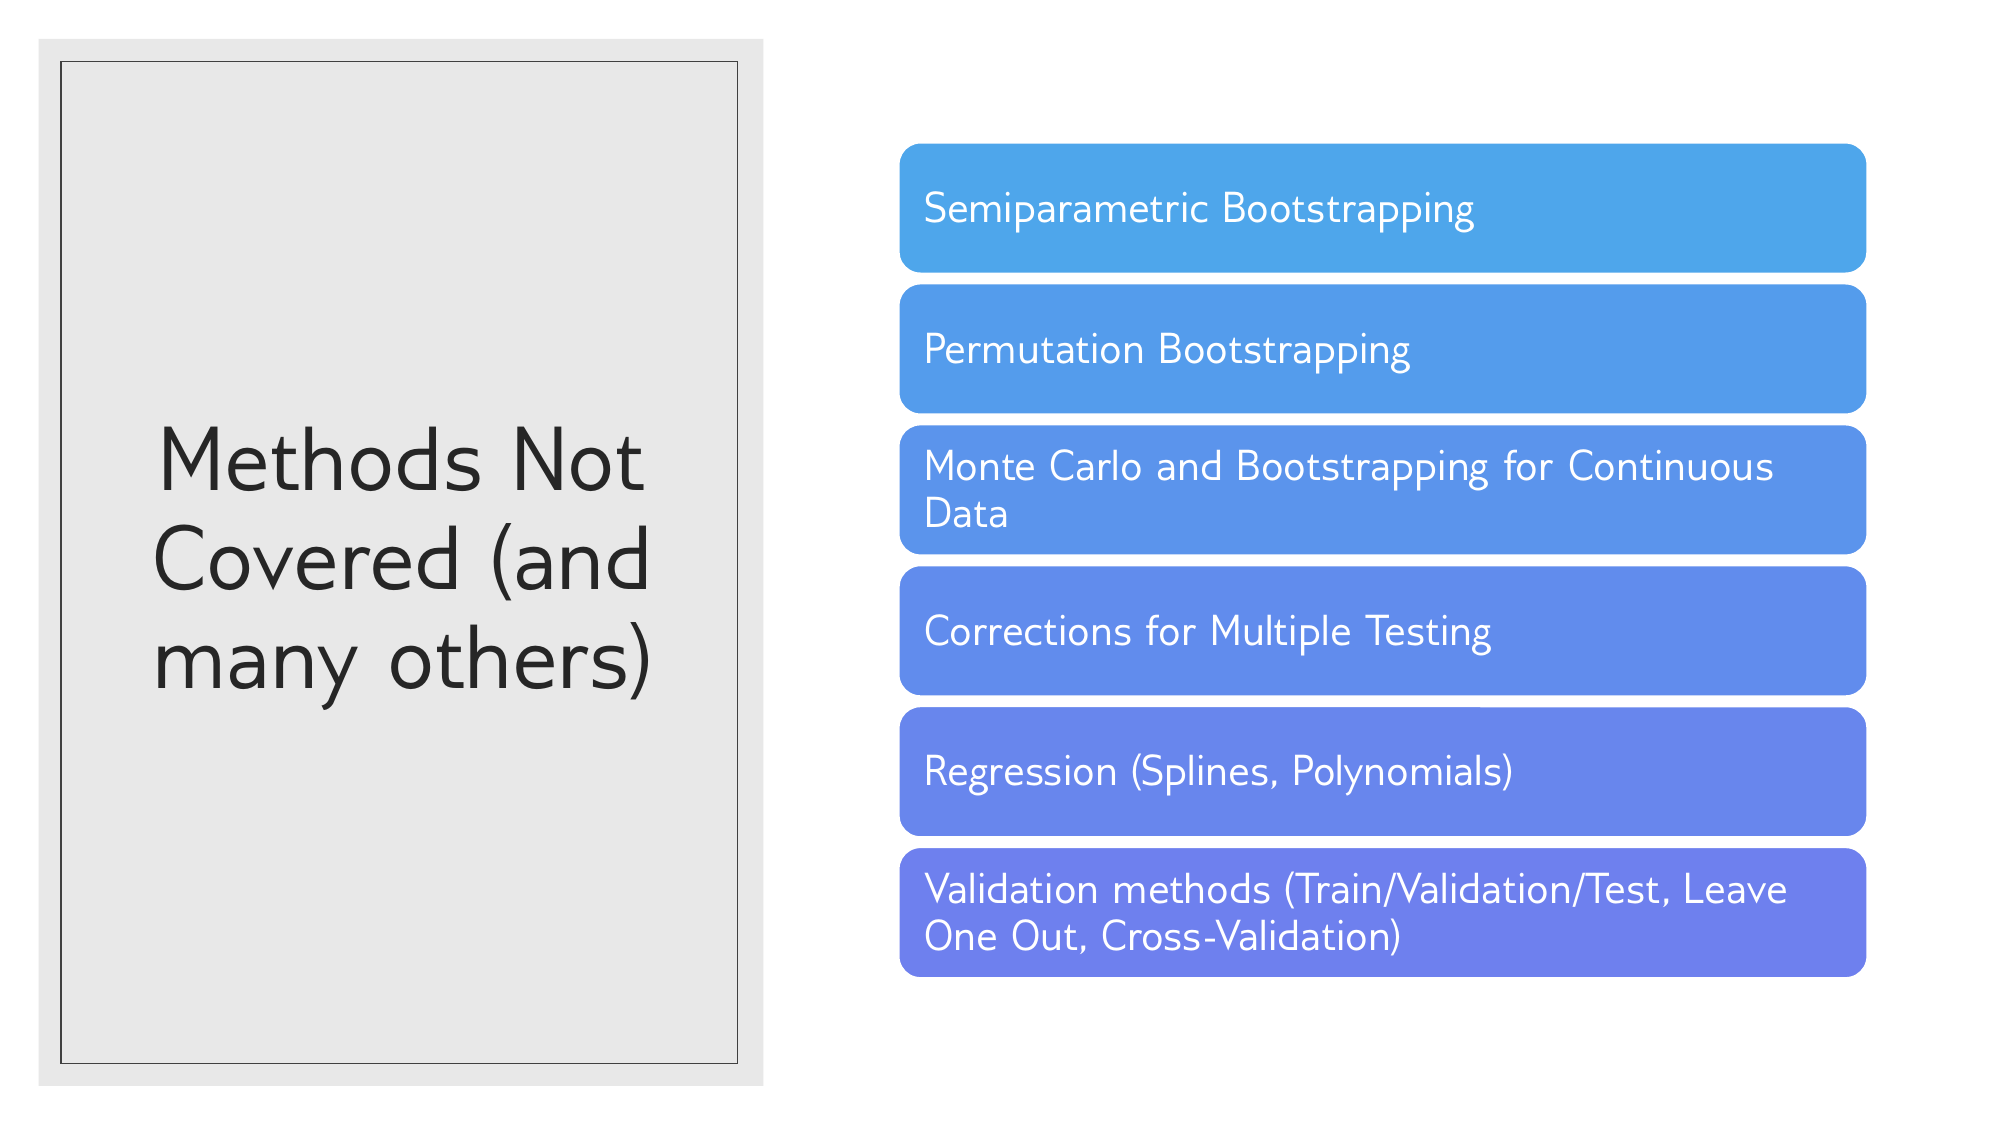

# Methods Not Covered (and many others)
Semiparametric Bootstrapping
Permutation Bootstrapping
Monte Carlo and Bootstrapping for Continuous Data
Corrections for Multiple Testing
Regression (Splines, Polynomials)
Validation methods (Train/Validation/Test, Leave One Out, Cross-Validation)